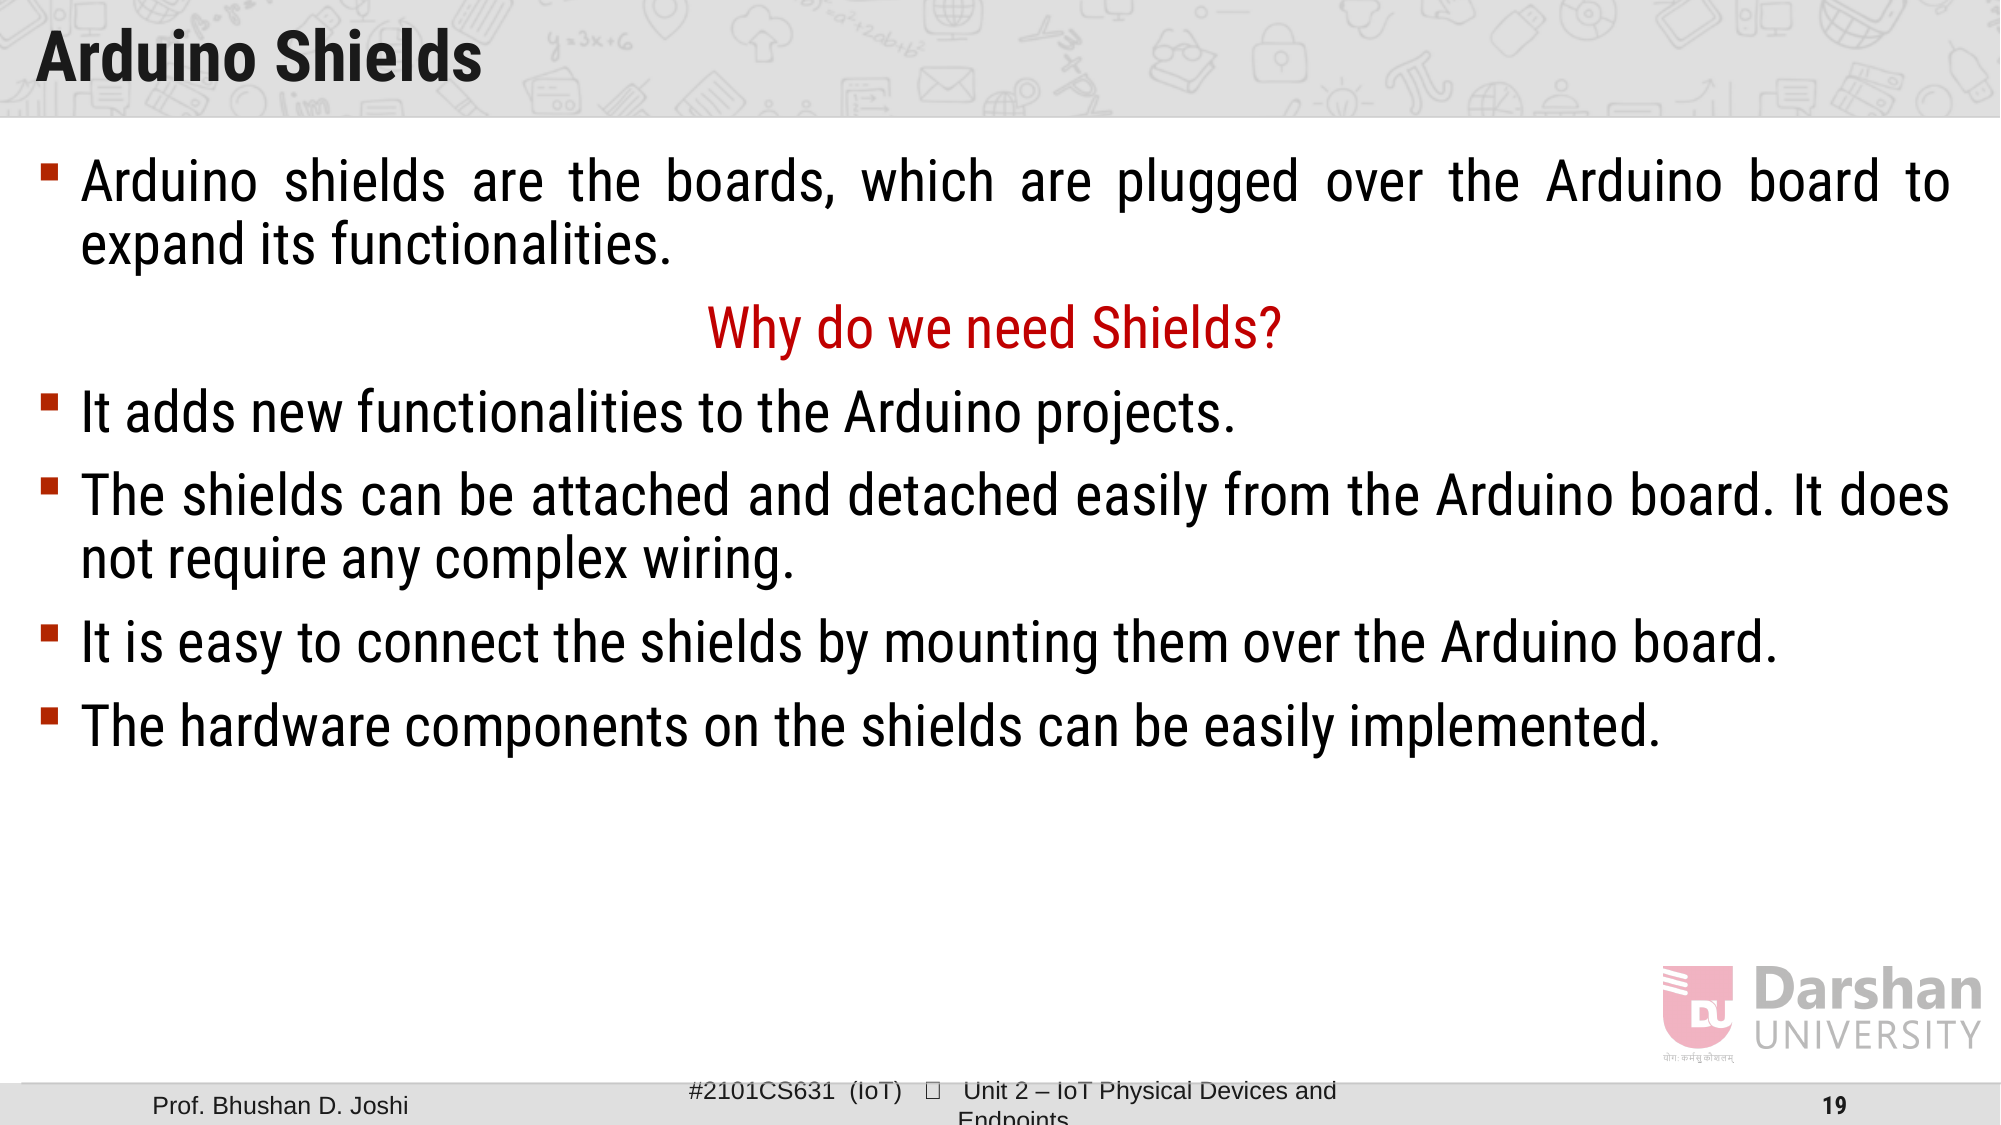

# Arduino Shields
Arduino shields are the boards, which are plugged over the Arduino board to expand its functionalities.
Why do we need Shields?
It adds new functionalities to the Arduino projects.
The shields can be attached and detached easily from the Arduino board. It does not require any complex wiring.
It is easy to connect the shields by mounting them over the Arduino board.
The hardware components on the shields can be easily implemented.